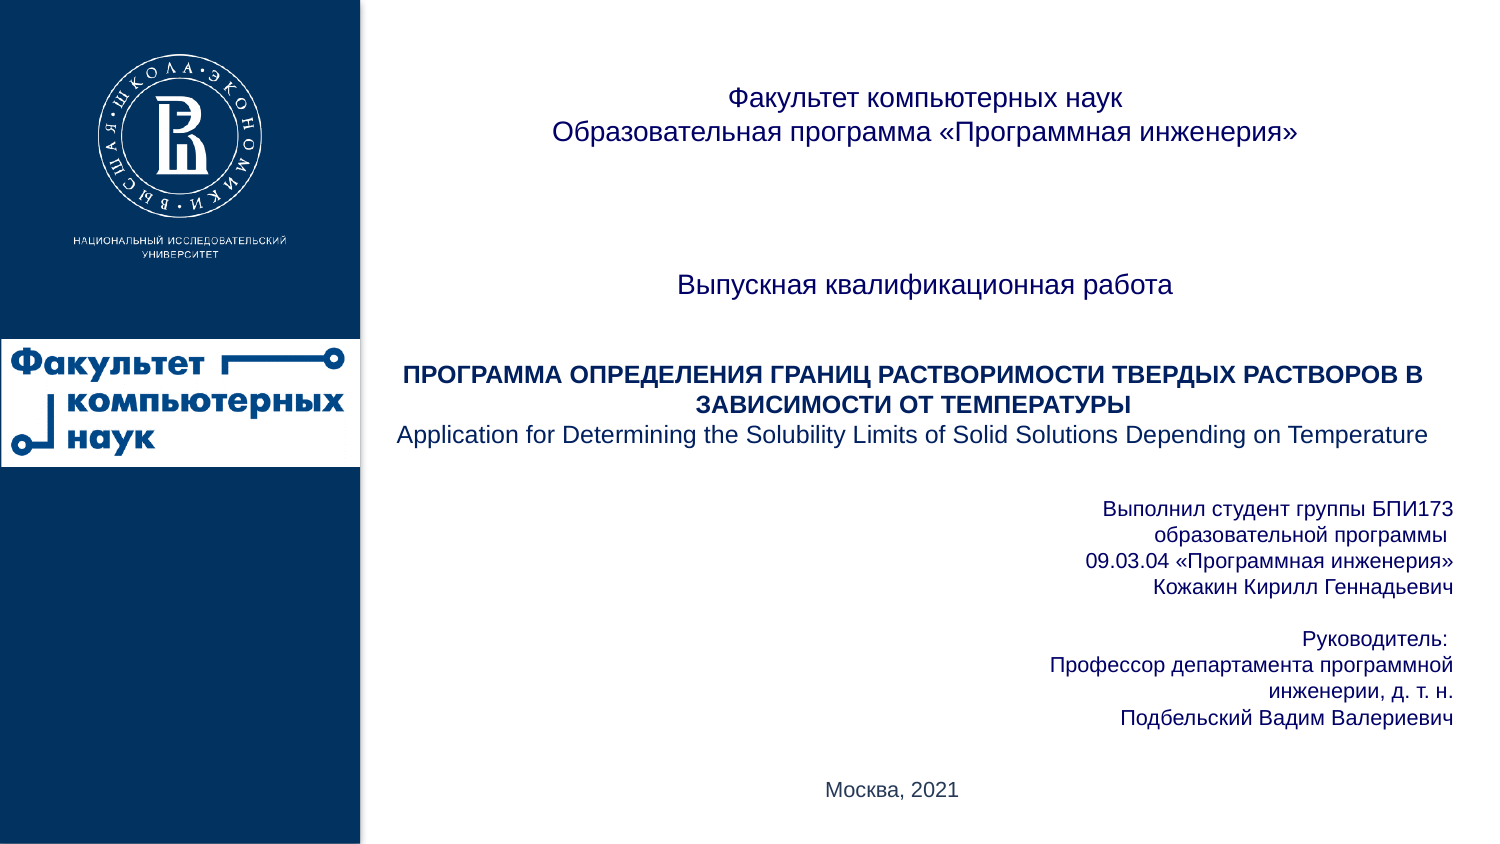

Факультет компьютерных наук
Образовательная программа «Программная инженерия»

Выпускная квалификационная работа
Программа определения границ растворимости твердых растворов в зависимости от температуры
Application for Determining the Solubility Limits of Solid Solutions Depending on Temperature
Выполнил студент группы БПИ173
образовательной программы
09.03.04 «Программная инженерия»
Кожакин Кирилл Геннадьевич

Руководитель:
Профессор департамента программной
 инженерии, д. т. н.
Подбельский Вадим Валериевич
Москва, 2021